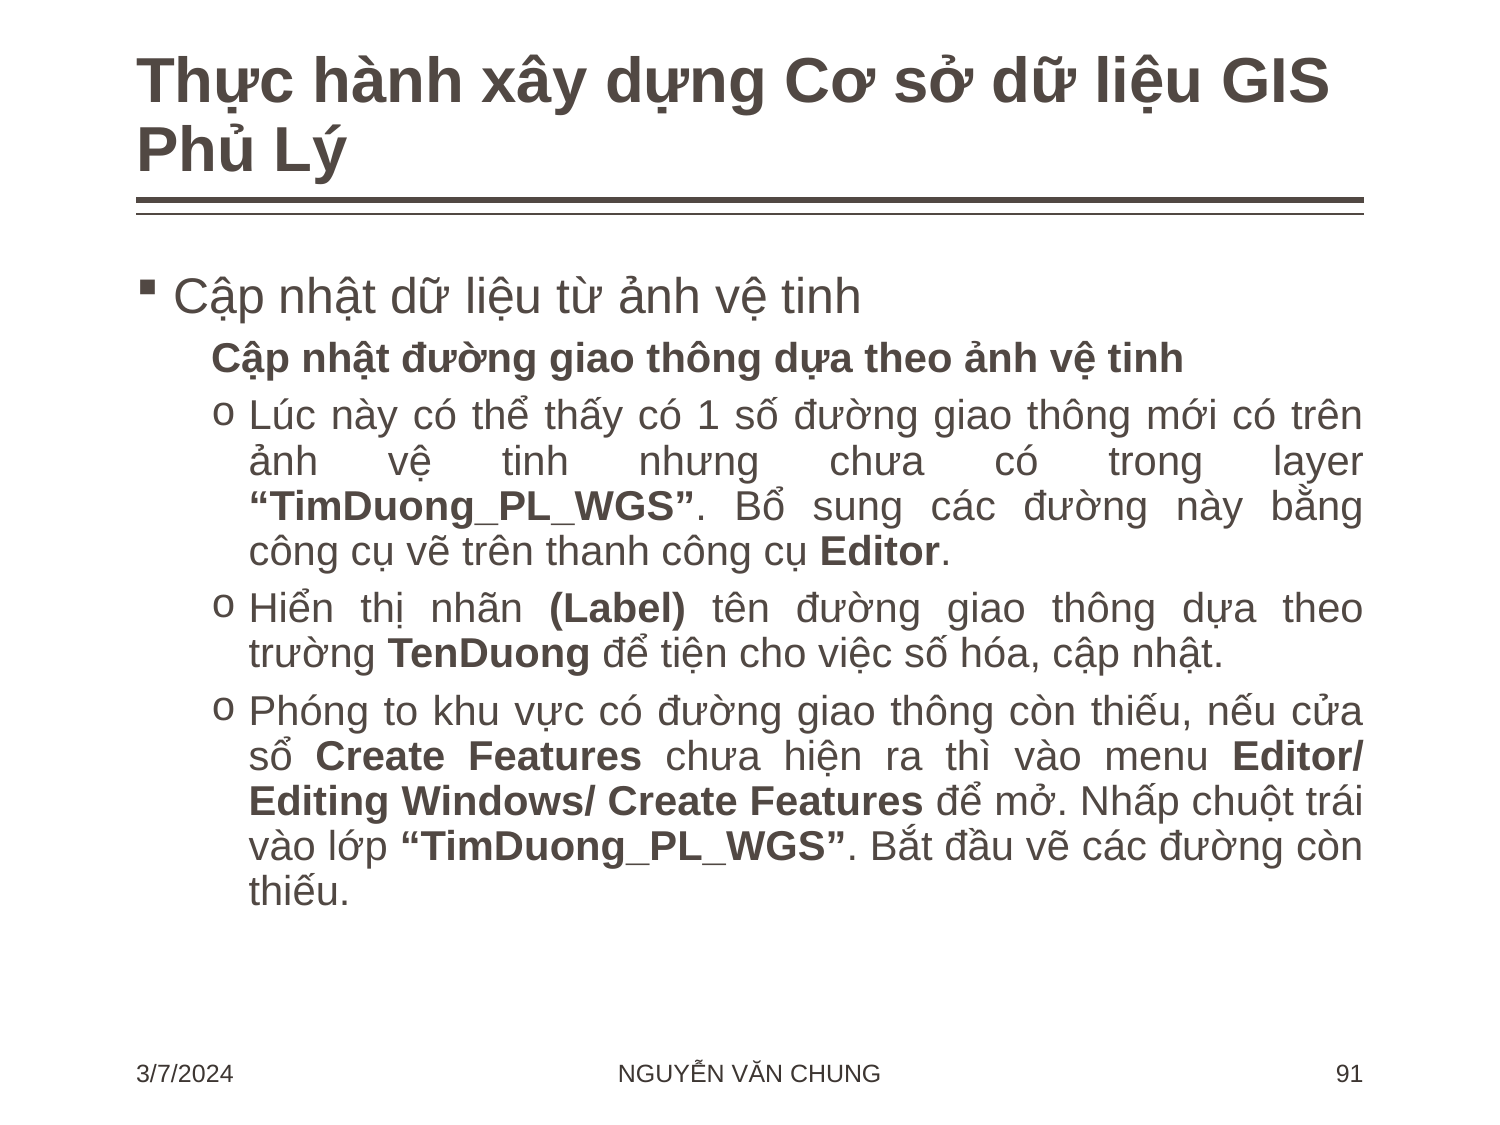

# Thực hành xây dựng Cơ sở dữ liệu GIS Phủ Lý
Cập nhật dữ liệu từ ảnh vệ tinh
Cập nhật đường giao thông dựa theo ảnh vệ tinh
Lúc này có thể thấy có 1 số đường giao thông mới có trên ảnh vệ tinh nhưng chưa có trong layer “TimDuong_PL_WGS”. Bổ sung các đường này bằng công cụ vẽ trên thanh công cụ Editor.
Hiển thị nhãn (Label) tên đường giao thông dựa theo trường TenDuong để tiện cho việc số hóa, cập nhật.
Phóng to khu vực có đường giao thông còn thiếu, nếu cửa sổ Create Features chưa hiện ra thì vào menu Editor/ Editing Windows/ Create Features để mở. Nhấp chuột trái vào lớp “TimDuong_PL_WGS”. Bắt đầu vẽ các đường còn thiếu.
NGUYỄN VĂN CHUNG
3/7/2024
91